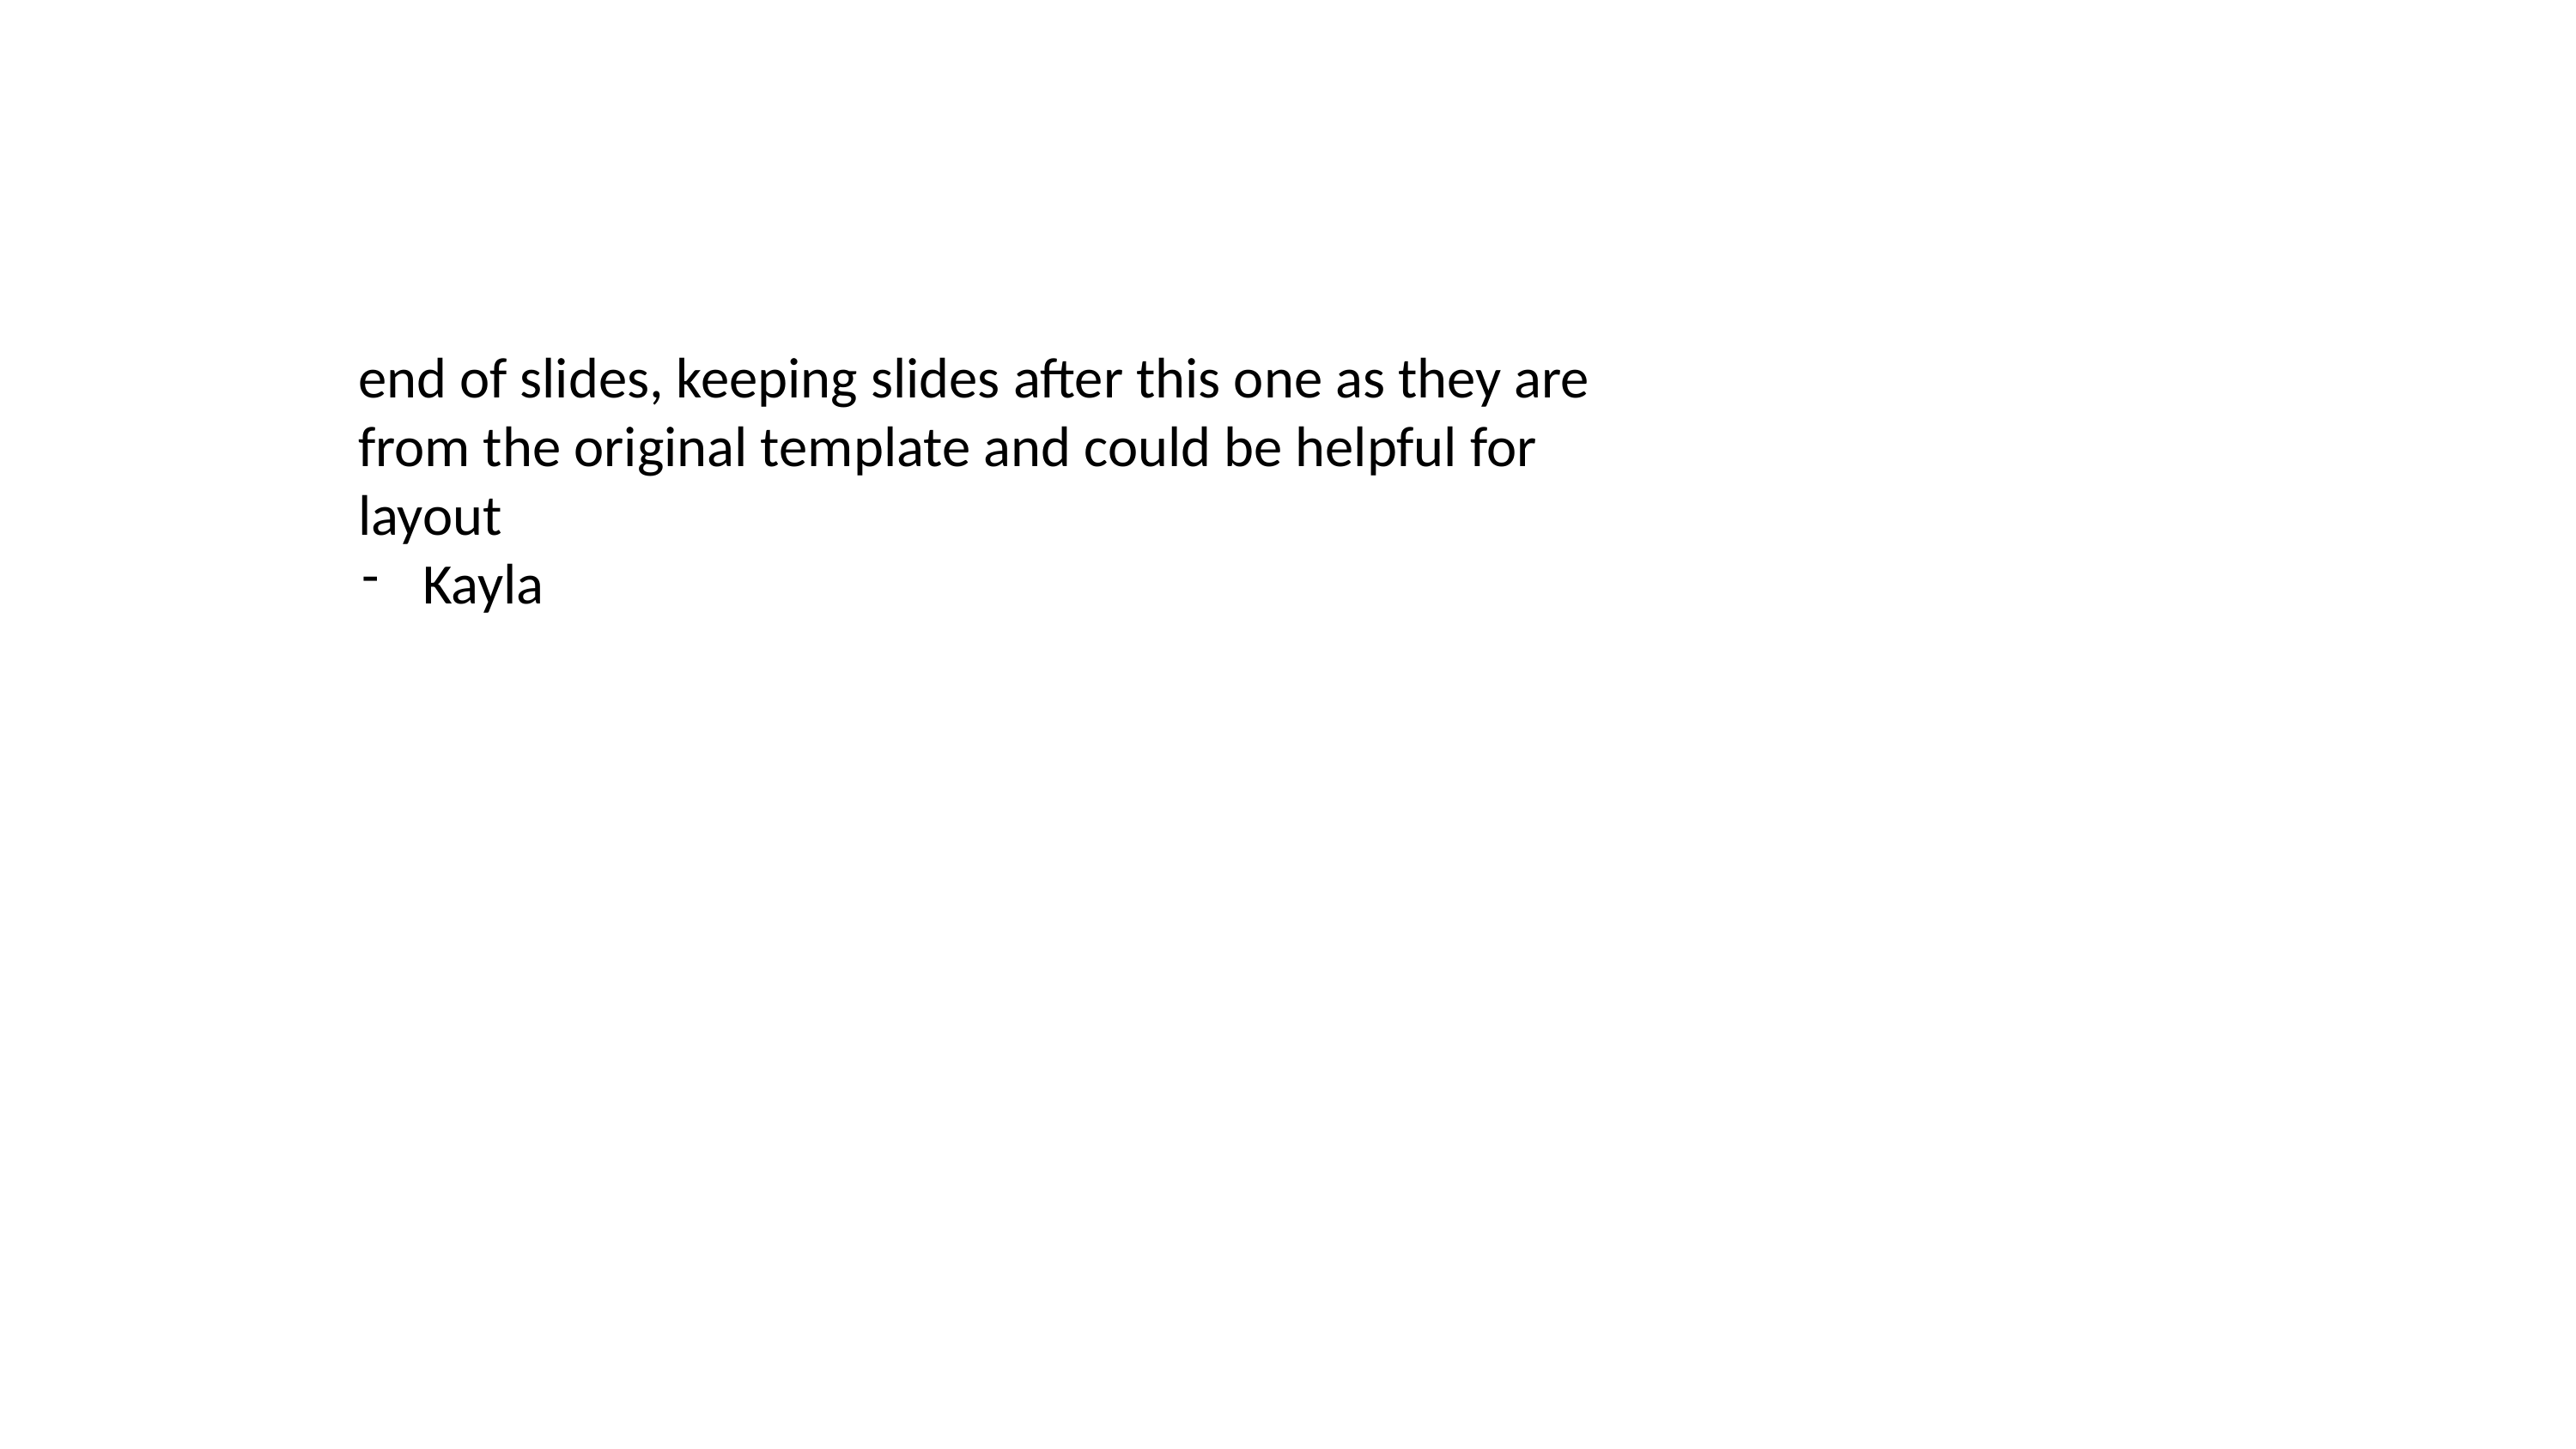

end of slides, keeping slides after this one as they are from the original template and could be helpful for layout
Kayla